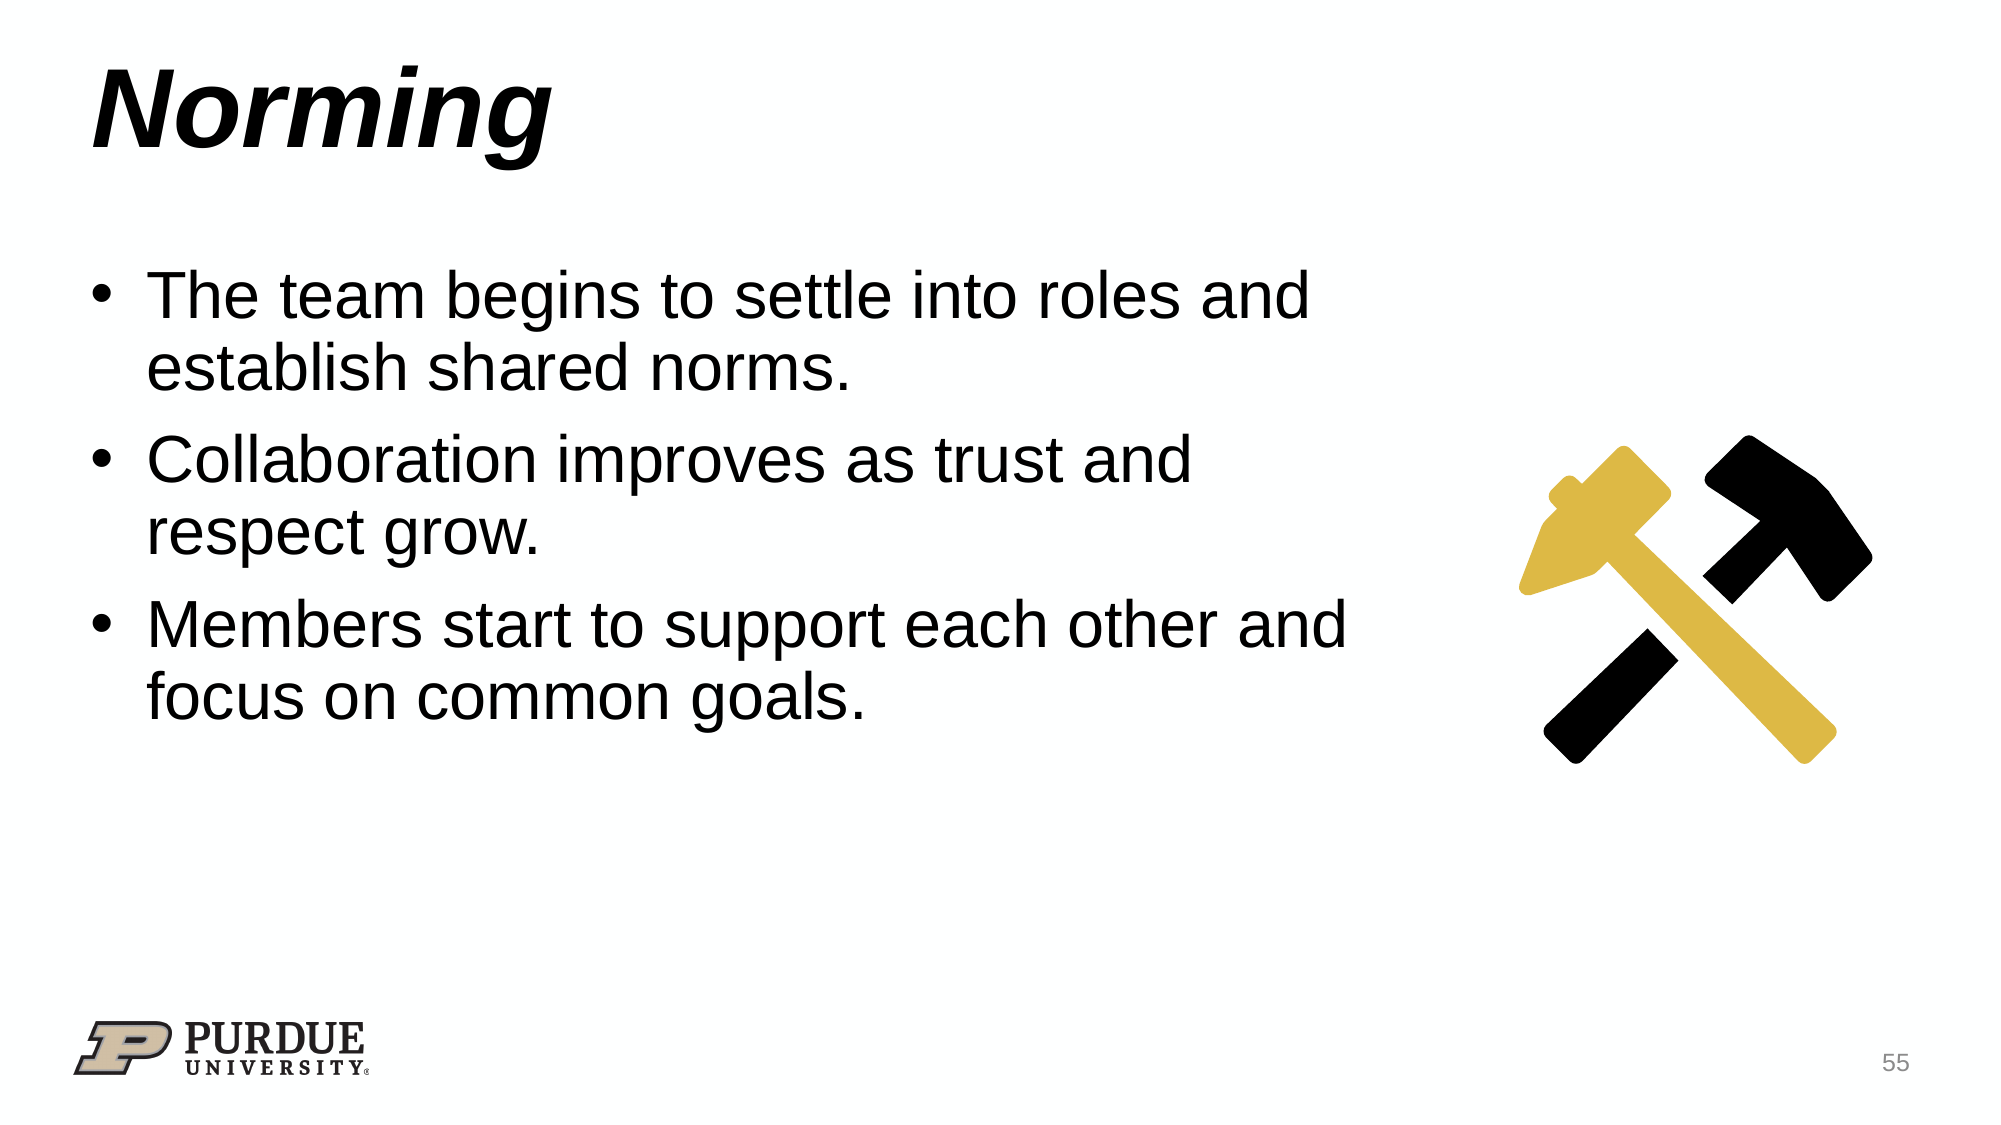

# Norming

The team begins to settle into roles and establish shared norms.
Collaboration improves as trust and respect grow.
Members start to support each other and focus on common goals.

55